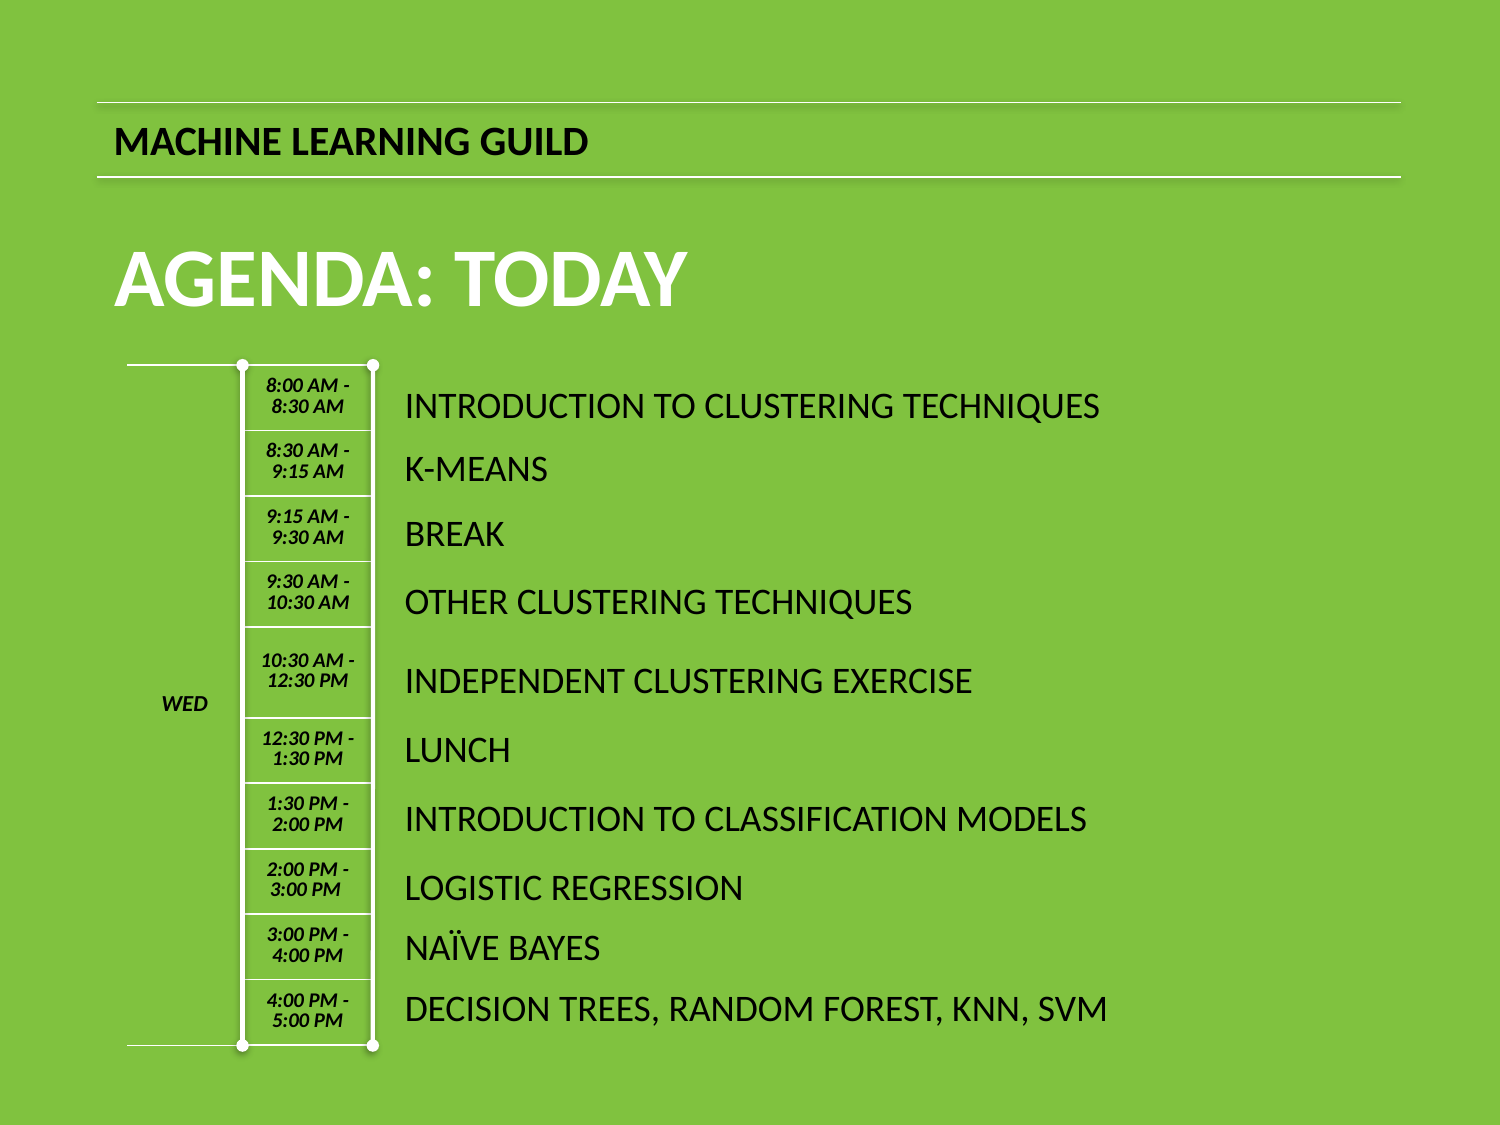

MACHINE LEARNING GUILD
AGENDA: TODAY
| WED |
| --- |
| 8:00 AM - 8:30 AM |
| --- |
| 8:30 AM - 9:15 AM |
| 9:15 AM - 9:30 AM |
| 9:30 AM - 10:30 AM |
| 10:30 AM - 12:30 PM |
| 12:30 PM - 1:30 PM |
| 1:30 PM - 2:00 PM |
| 2:00 PM -3:00 PM |
| 3:00 PM - 4:00 PM |
| 4:00 PM - 5:00 PM |
INTRODUCTION TO CLUSTERING TECHNIQUES
K-MEANS

BREAK
OTHER CLUSTERING TECHNIQUES
INDEPENDENT CLUSTERING EXERCISE
LUNCH
INTRODUCTION TO CLASSIFICATION MODELS
LOGISTIC REGRESSION
NAÏVE BAYES
DECISION TREES, RANDOM FOREST, KNN, SVM